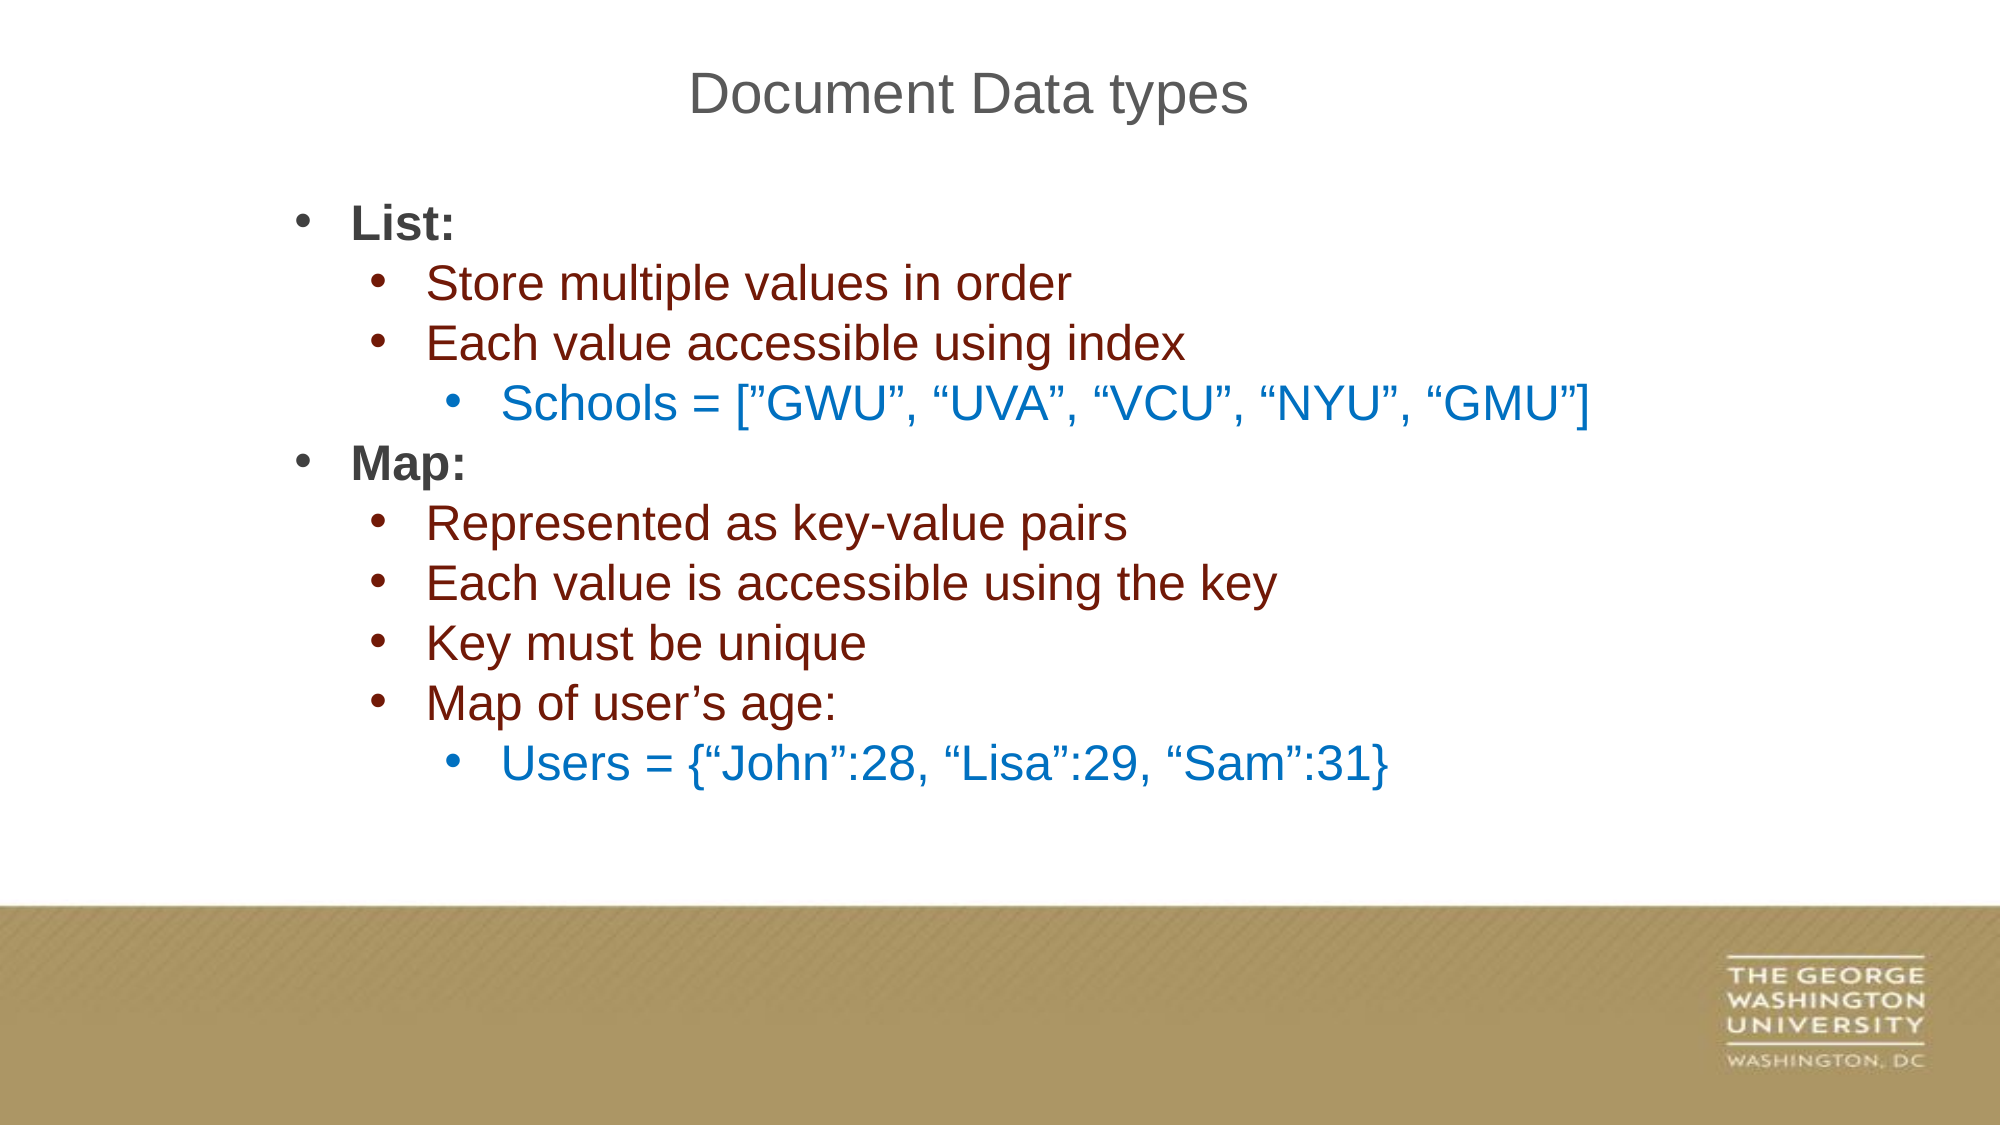

Document Data types

List:
Store multiple values in order
Each value accessible using index
Schools = [”GWU”, “UVA”, “VCU”, “NYU”, “GMU”]
Map:
Represented as key-value pairs
Each value is accessible using the key
Key must be unique
Map of user’s age:
Users = {“John”:28, “Lisa”:29, “Sam”:31}